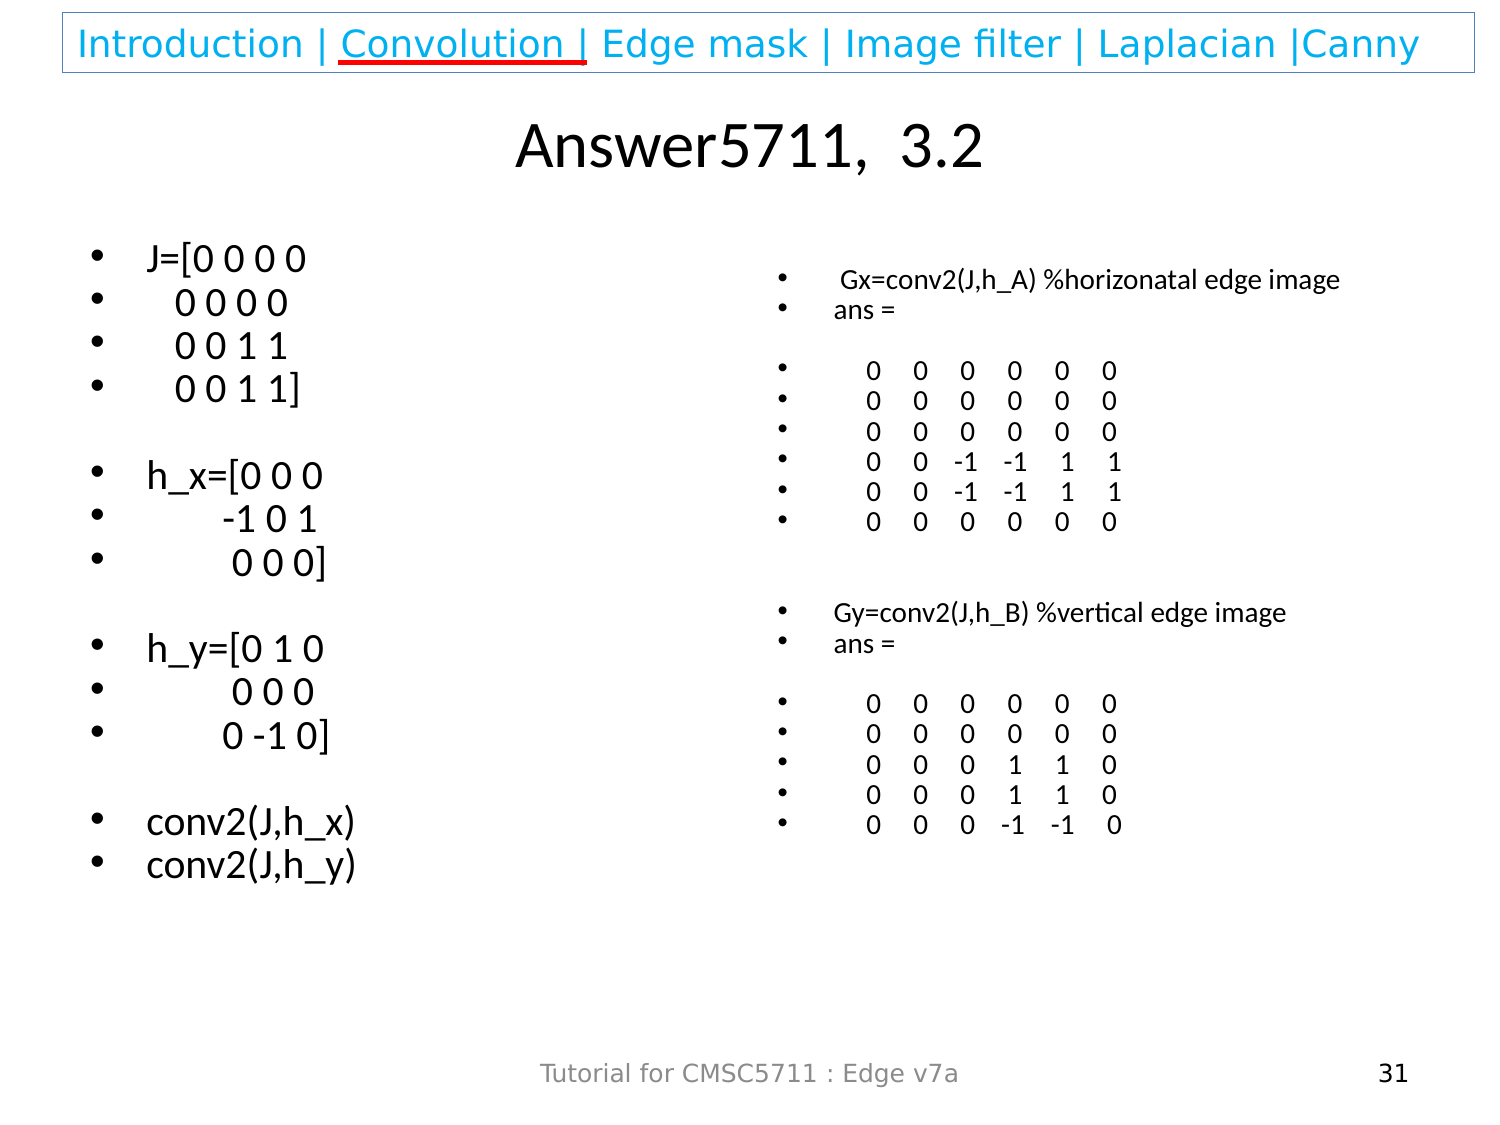

# Answer5711,  3.2
J=[0 0 0 0
   0 0 0 0
   0 0 1 1
   0 0 1 1]

h_x=[0 0 0
        -1 0 1
         0 0 0]

h_y=[0 1 0
         0 0 0
        0 -1 0]

conv2(J,h_x)
conv2(J,h_y)

 Gx=conv2(J,h_A) %horizonatal edge image
ans =

     0     0     0     0     0     0
     0     0     0     0     0     0
     0     0     0     0     0     0
     0     0    -1    -1     1     1
     0     0    -1    -1     1     1
     0     0     0     0     0     0

Gy=conv2(J,h_B) %vertical edge image
ans =

     0     0     0     0     0     0
     0     0     0     0     0     0
     0     0     0     1     1     0
     0     0     0     1     1     0
     0     0     0    -1    -1     0

Tutorial for CMSC5711 : Edge v7a
31